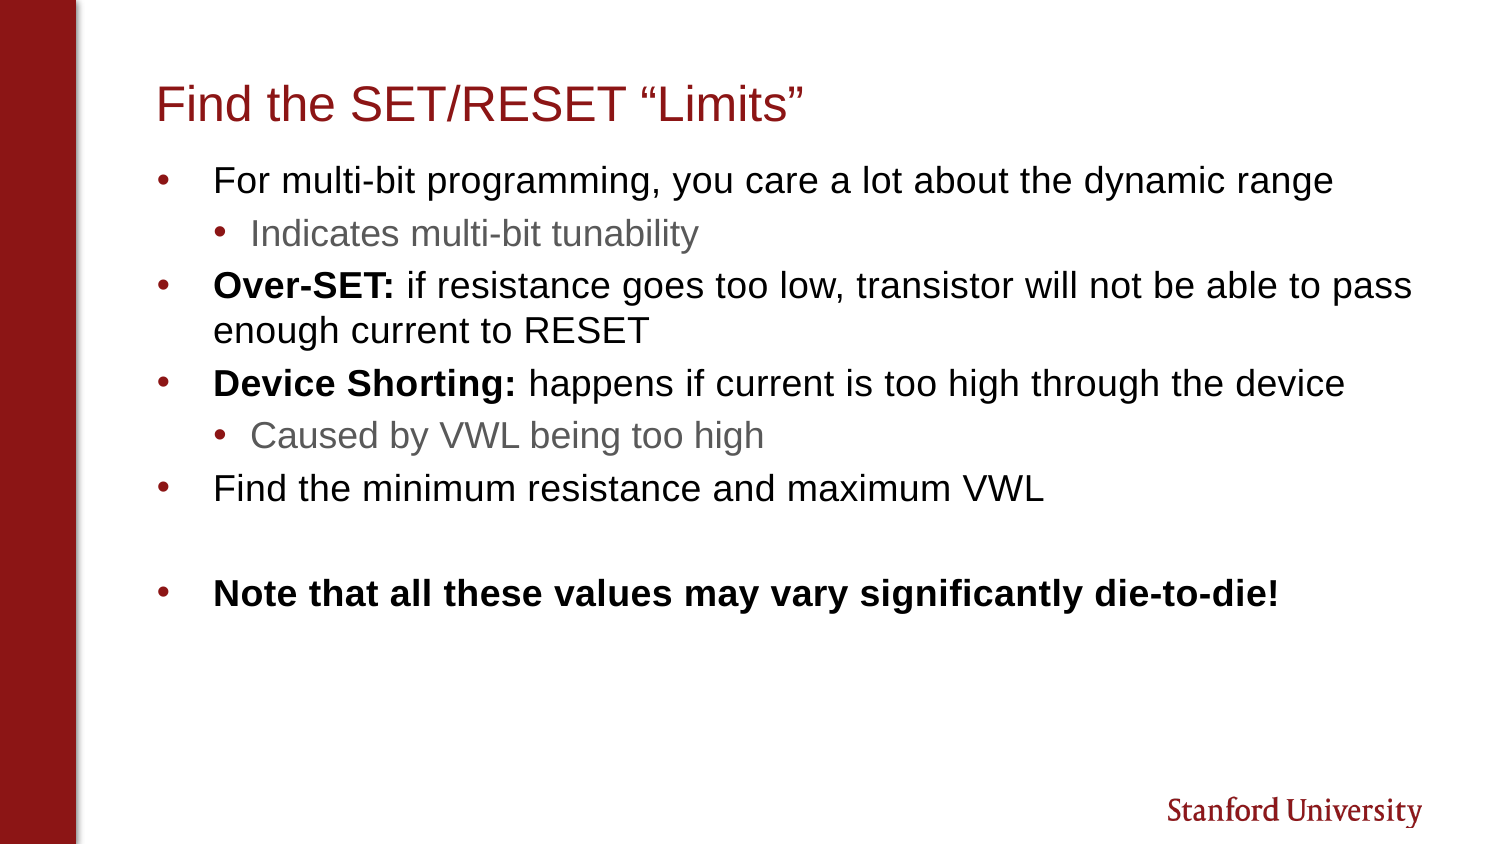

# Find the SET/RESET “Limits”
For multi-bit programming, you care a lot about the dynamic range
Indicates multi-bit tunability
Over-SET: if resistance goes too low, transistor will not be able to pass enough current to RESET
Device Shorting: happens if current is too high through the device
Caused by VWL being too high
Find the minimum resistance and maximum VWL

Note that all these values may vary significantly die-to-die!